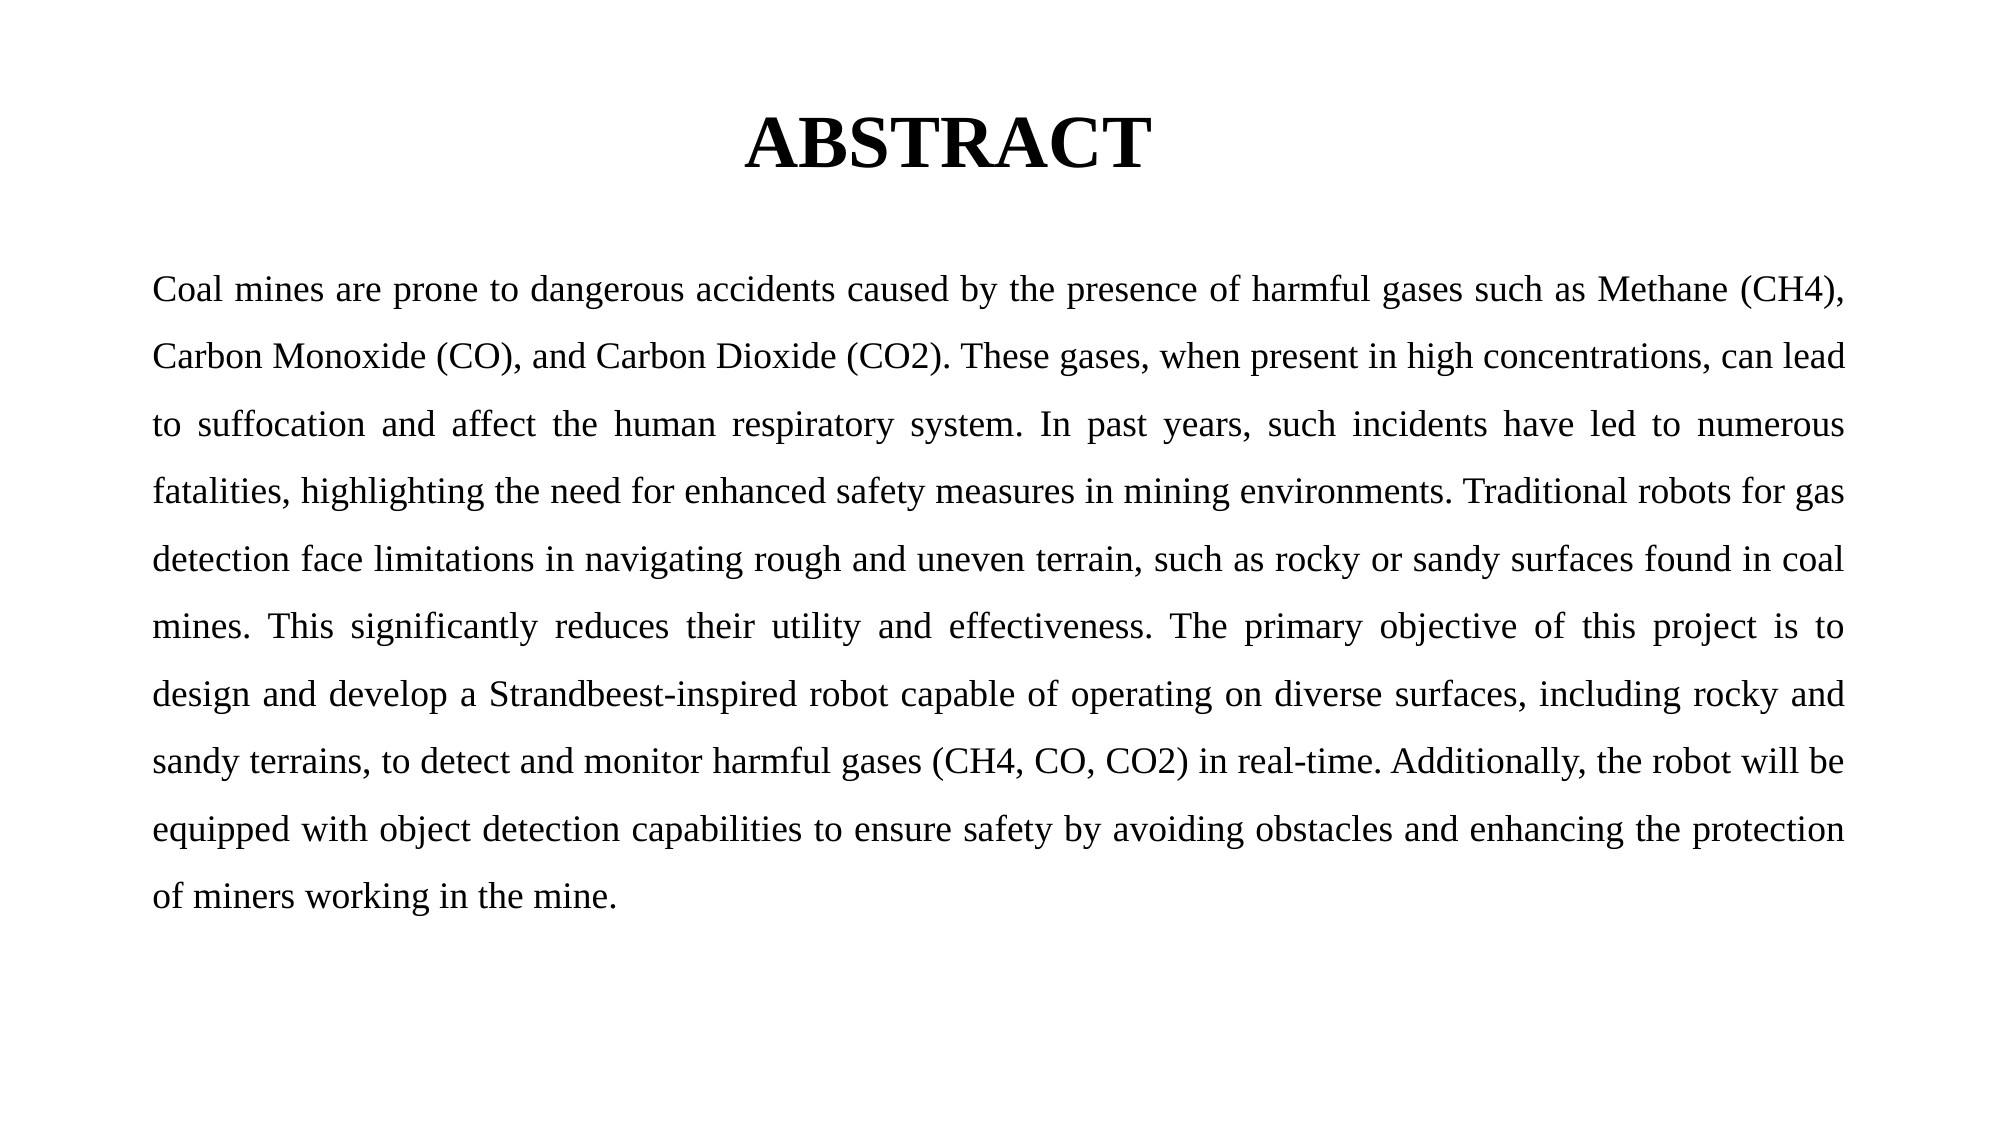

# ABSTRACT
Coal mines are prone to dangerous accidents caused by the presence of harmful gases such as Methane (CH4), Carbon Monoxide (CO), and Carbon Dioxide (CO2). These gases, when present in high concentrations, can lead to suffocation and affect the human respiratory system. In past years, such incidents have led to numerous fatalities, highlighting the need for enhanced safety measures in mining environments. Traditional robots for gas detection face limitations in navigating rough and uneven terrain, such as rocky or sandy surfaces found in coal mines. This significantly reduces their utility and effectiveness. The primary objective of this project is to design and develop a Strandbeest-inspired robot capable of operating on diverse surfaces, including rocky and sandy terrains, to detect and monitor harmful gases (CH4, CO, CO2) in real-time. Additionally, the robot will be equipped with object detection capabilities to ensure safety by avoiding obstacles and enhancing the protection of miners working in the mine.